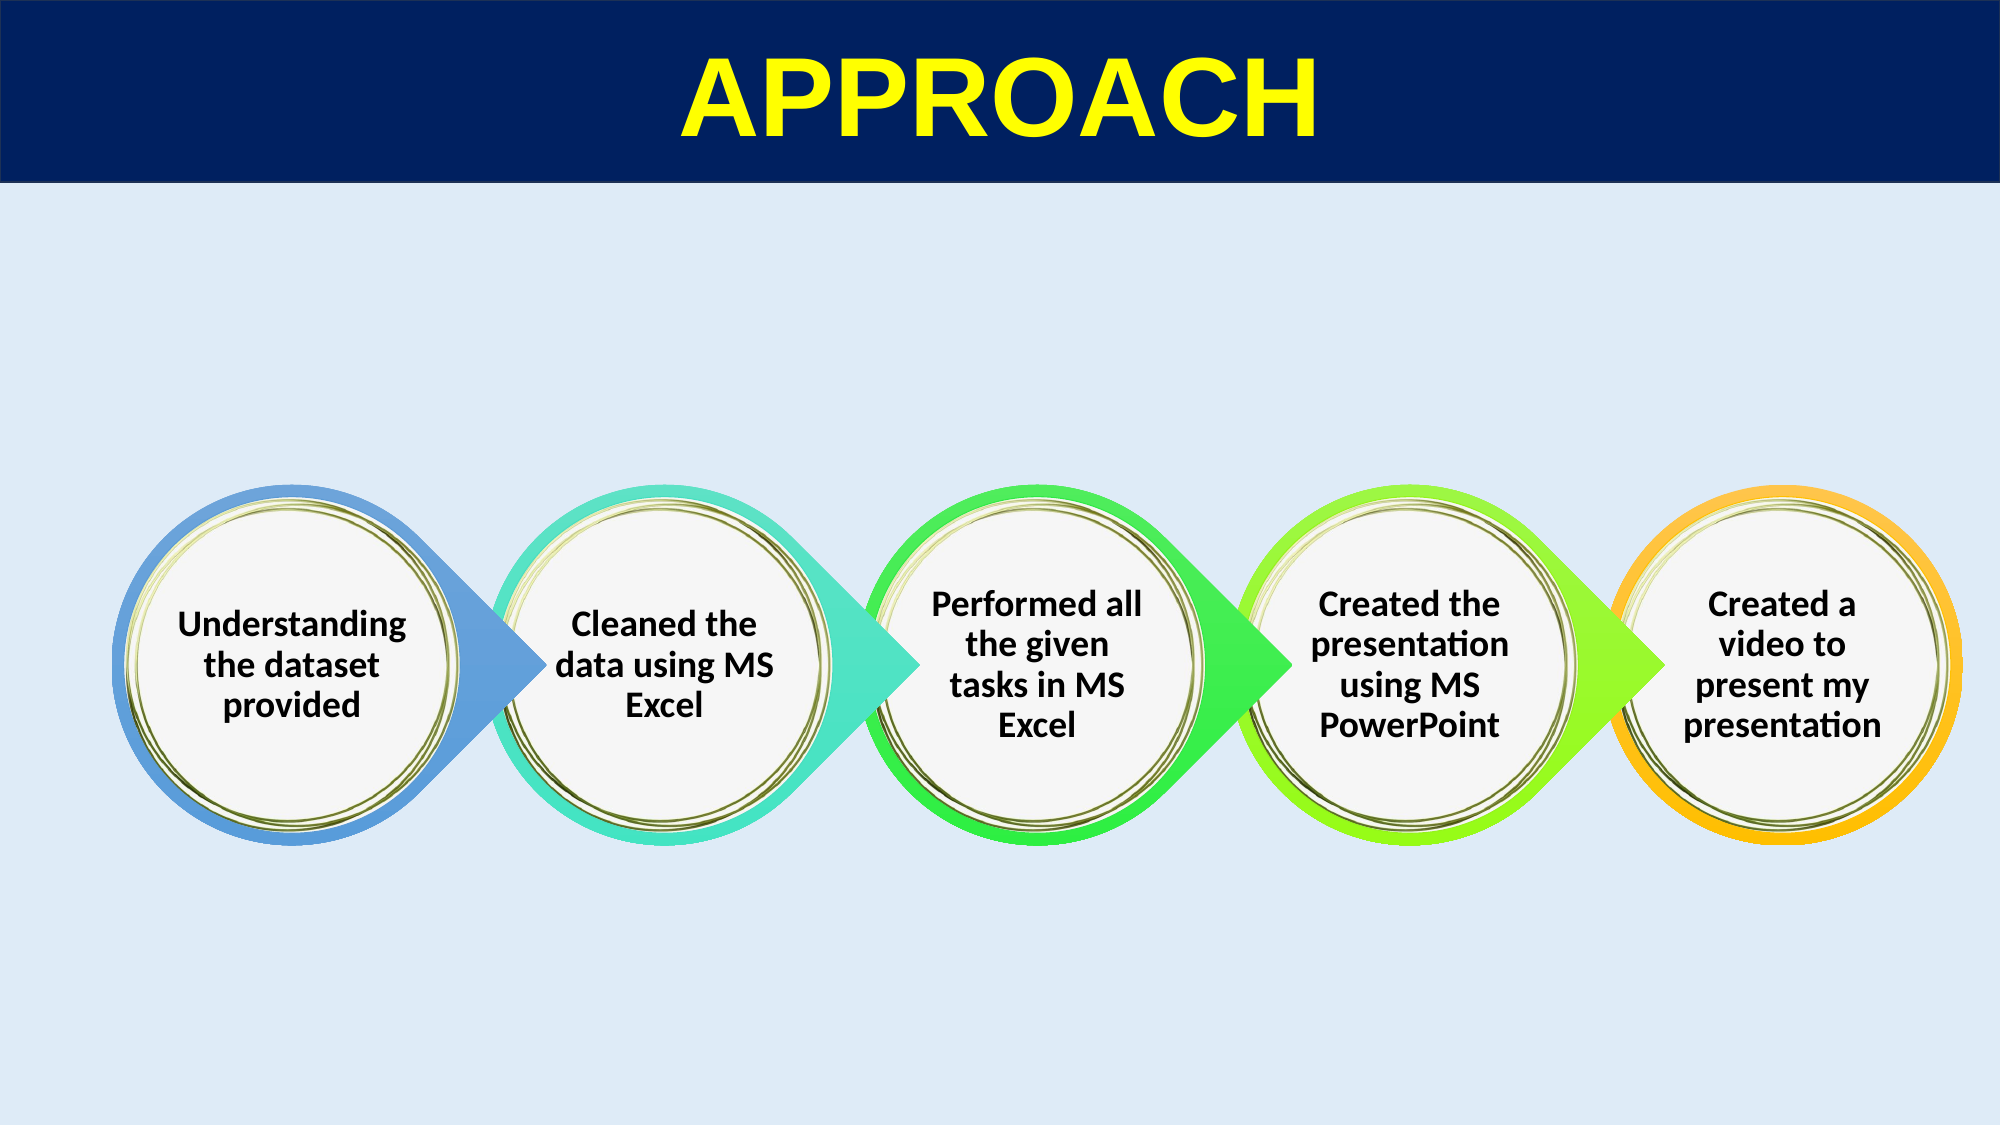

APPROACH
Created a video to present my presentation
Created the presentation using MS PowerPoint
Performed all the given tasks in MS Excel
Cleaned the data using MS Excel
Understanding the dataset provided